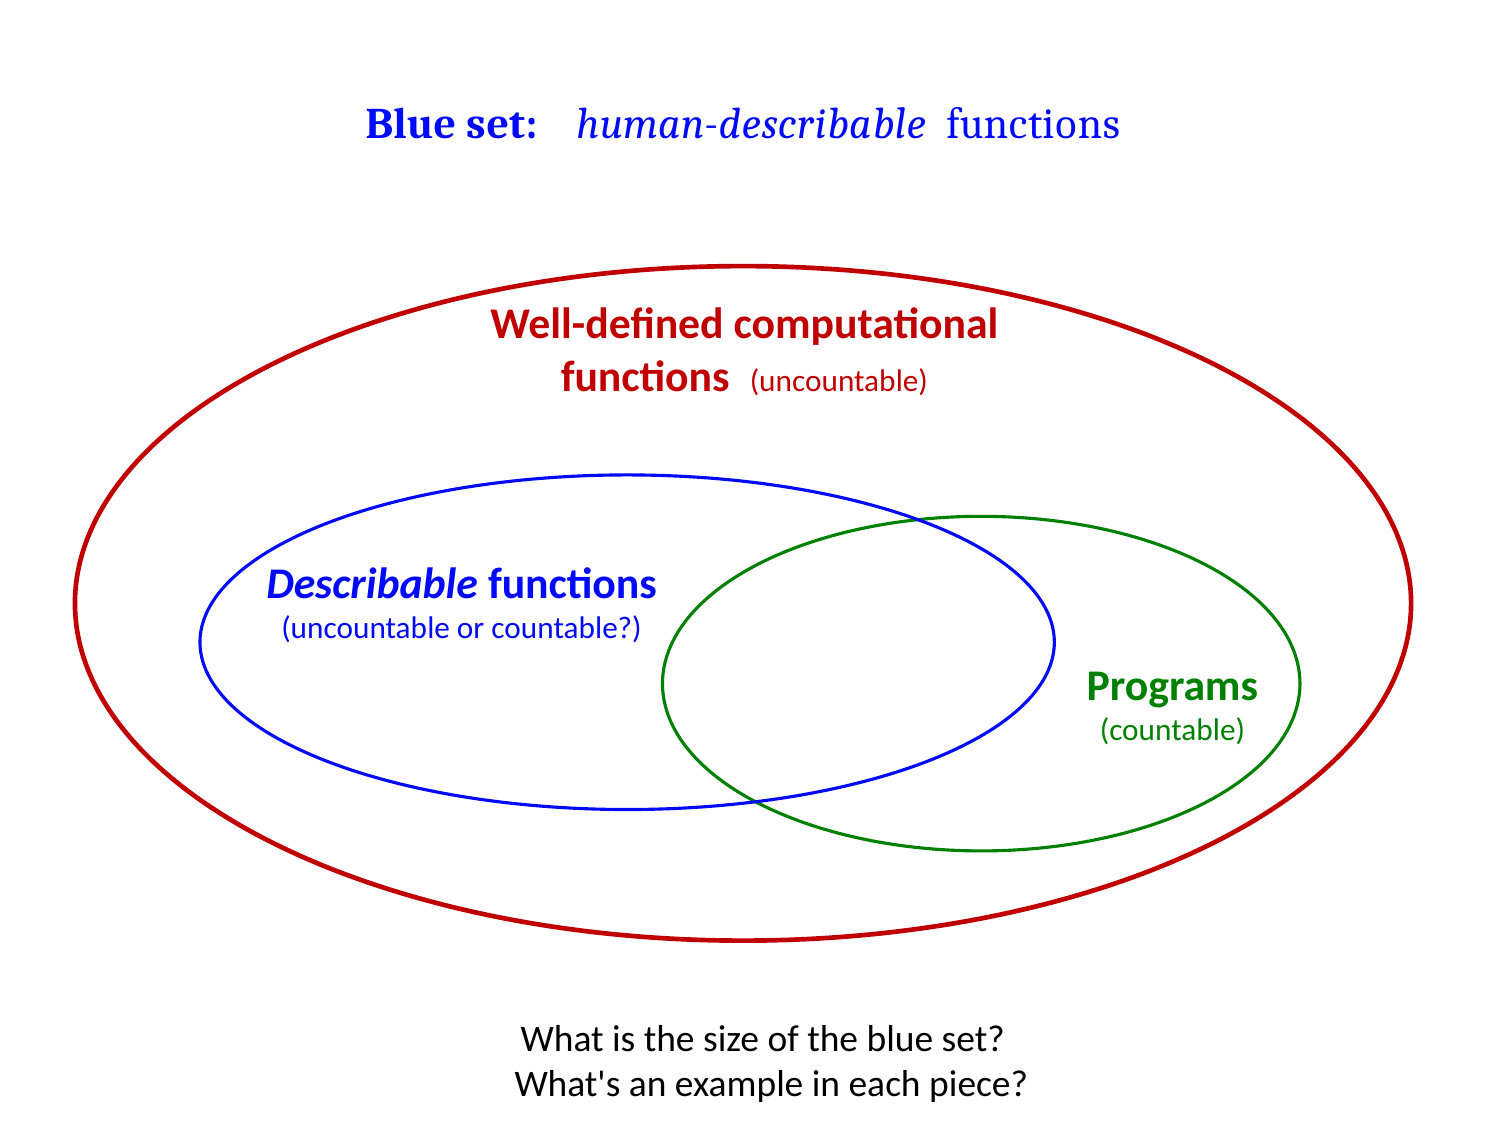

Blue set:    human-describable  functions

Well-defined computational functions  (uncountable)

Describable functions (uncountable or countable?)
Programs (countable)
What is the size of the blue set?
What's an example in each piece?